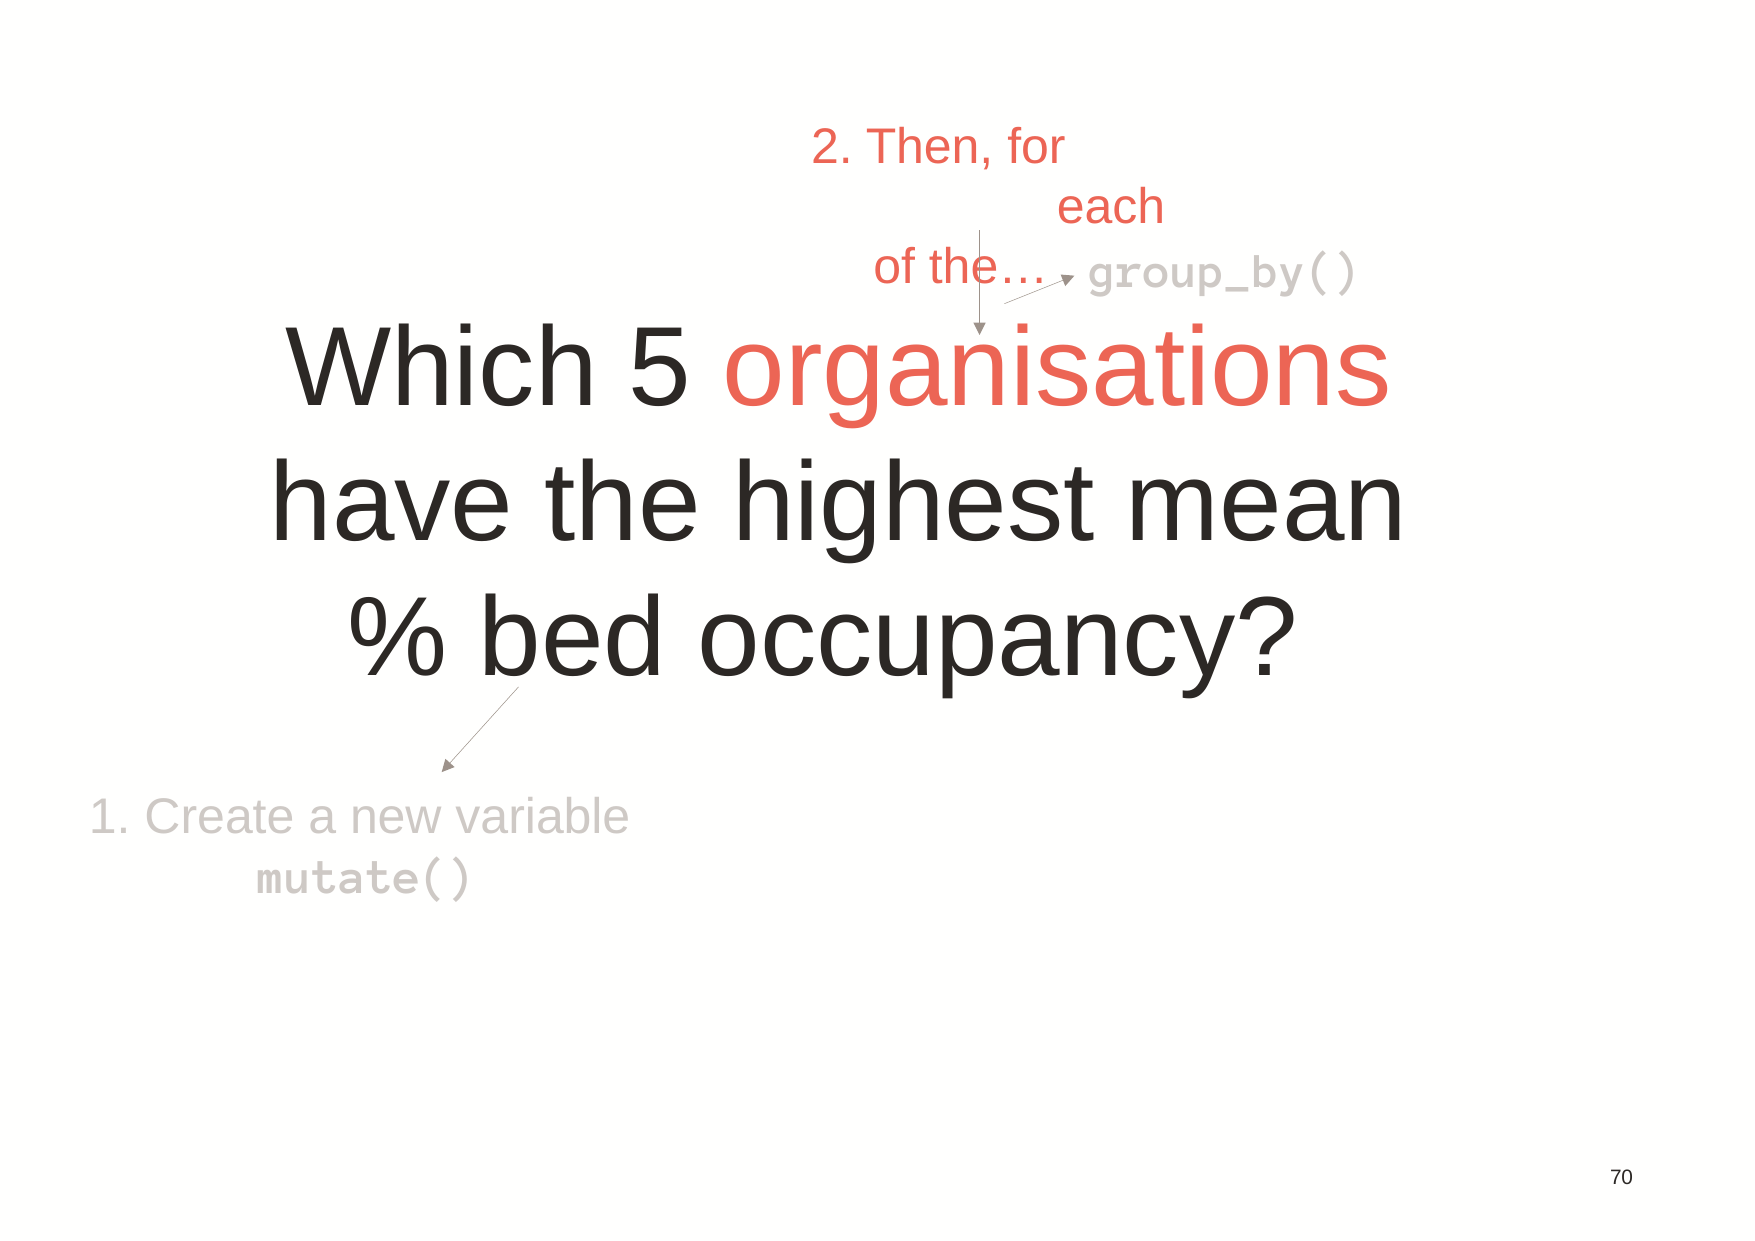

2. Then, for 			each of the…

group_by()

# Which 5 organisations have the highest mean % bed occupancy?
1. Create a new variable
mutate()
70